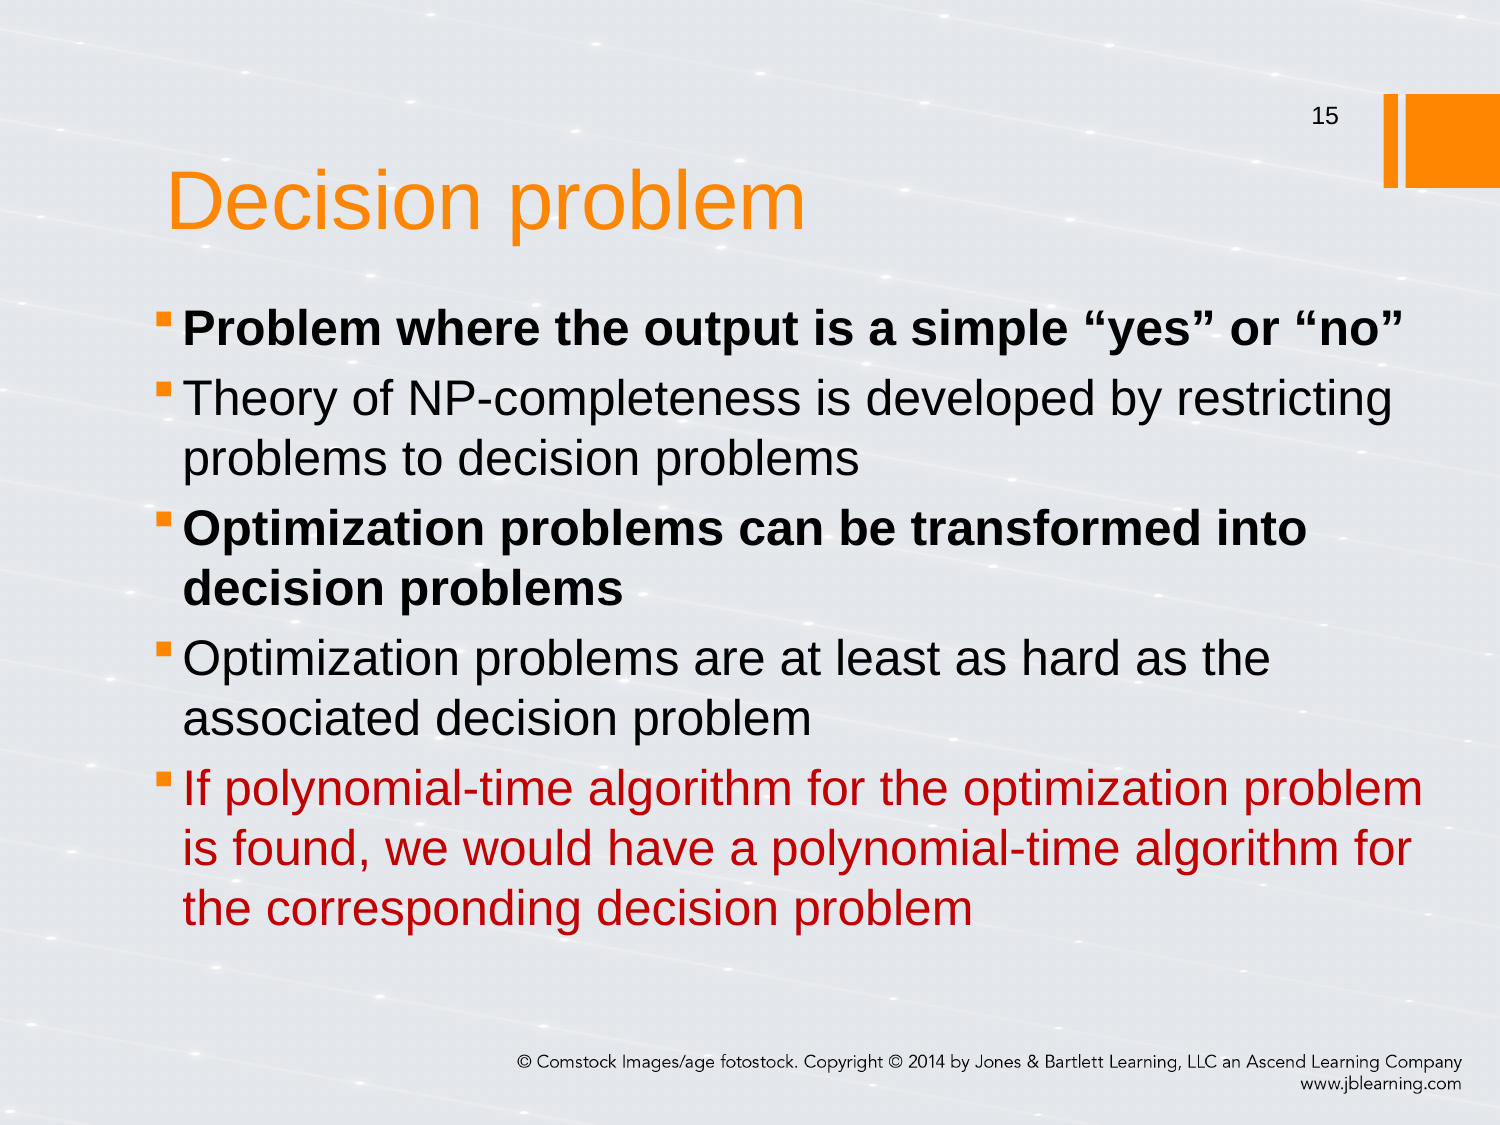

# Decision problem
15
Problem where the output is a simple “yes” or “no”
Theory of NP-completeness is developed by restricting problems to decision problems
Optimization problems can be transformed into decision problems
Optimization problems are at least as hard as the associated decision problem
If polynomial-time algorithm for the optimization problem is found, we would have a polynomial-time algorithm for the corresponding decision problem